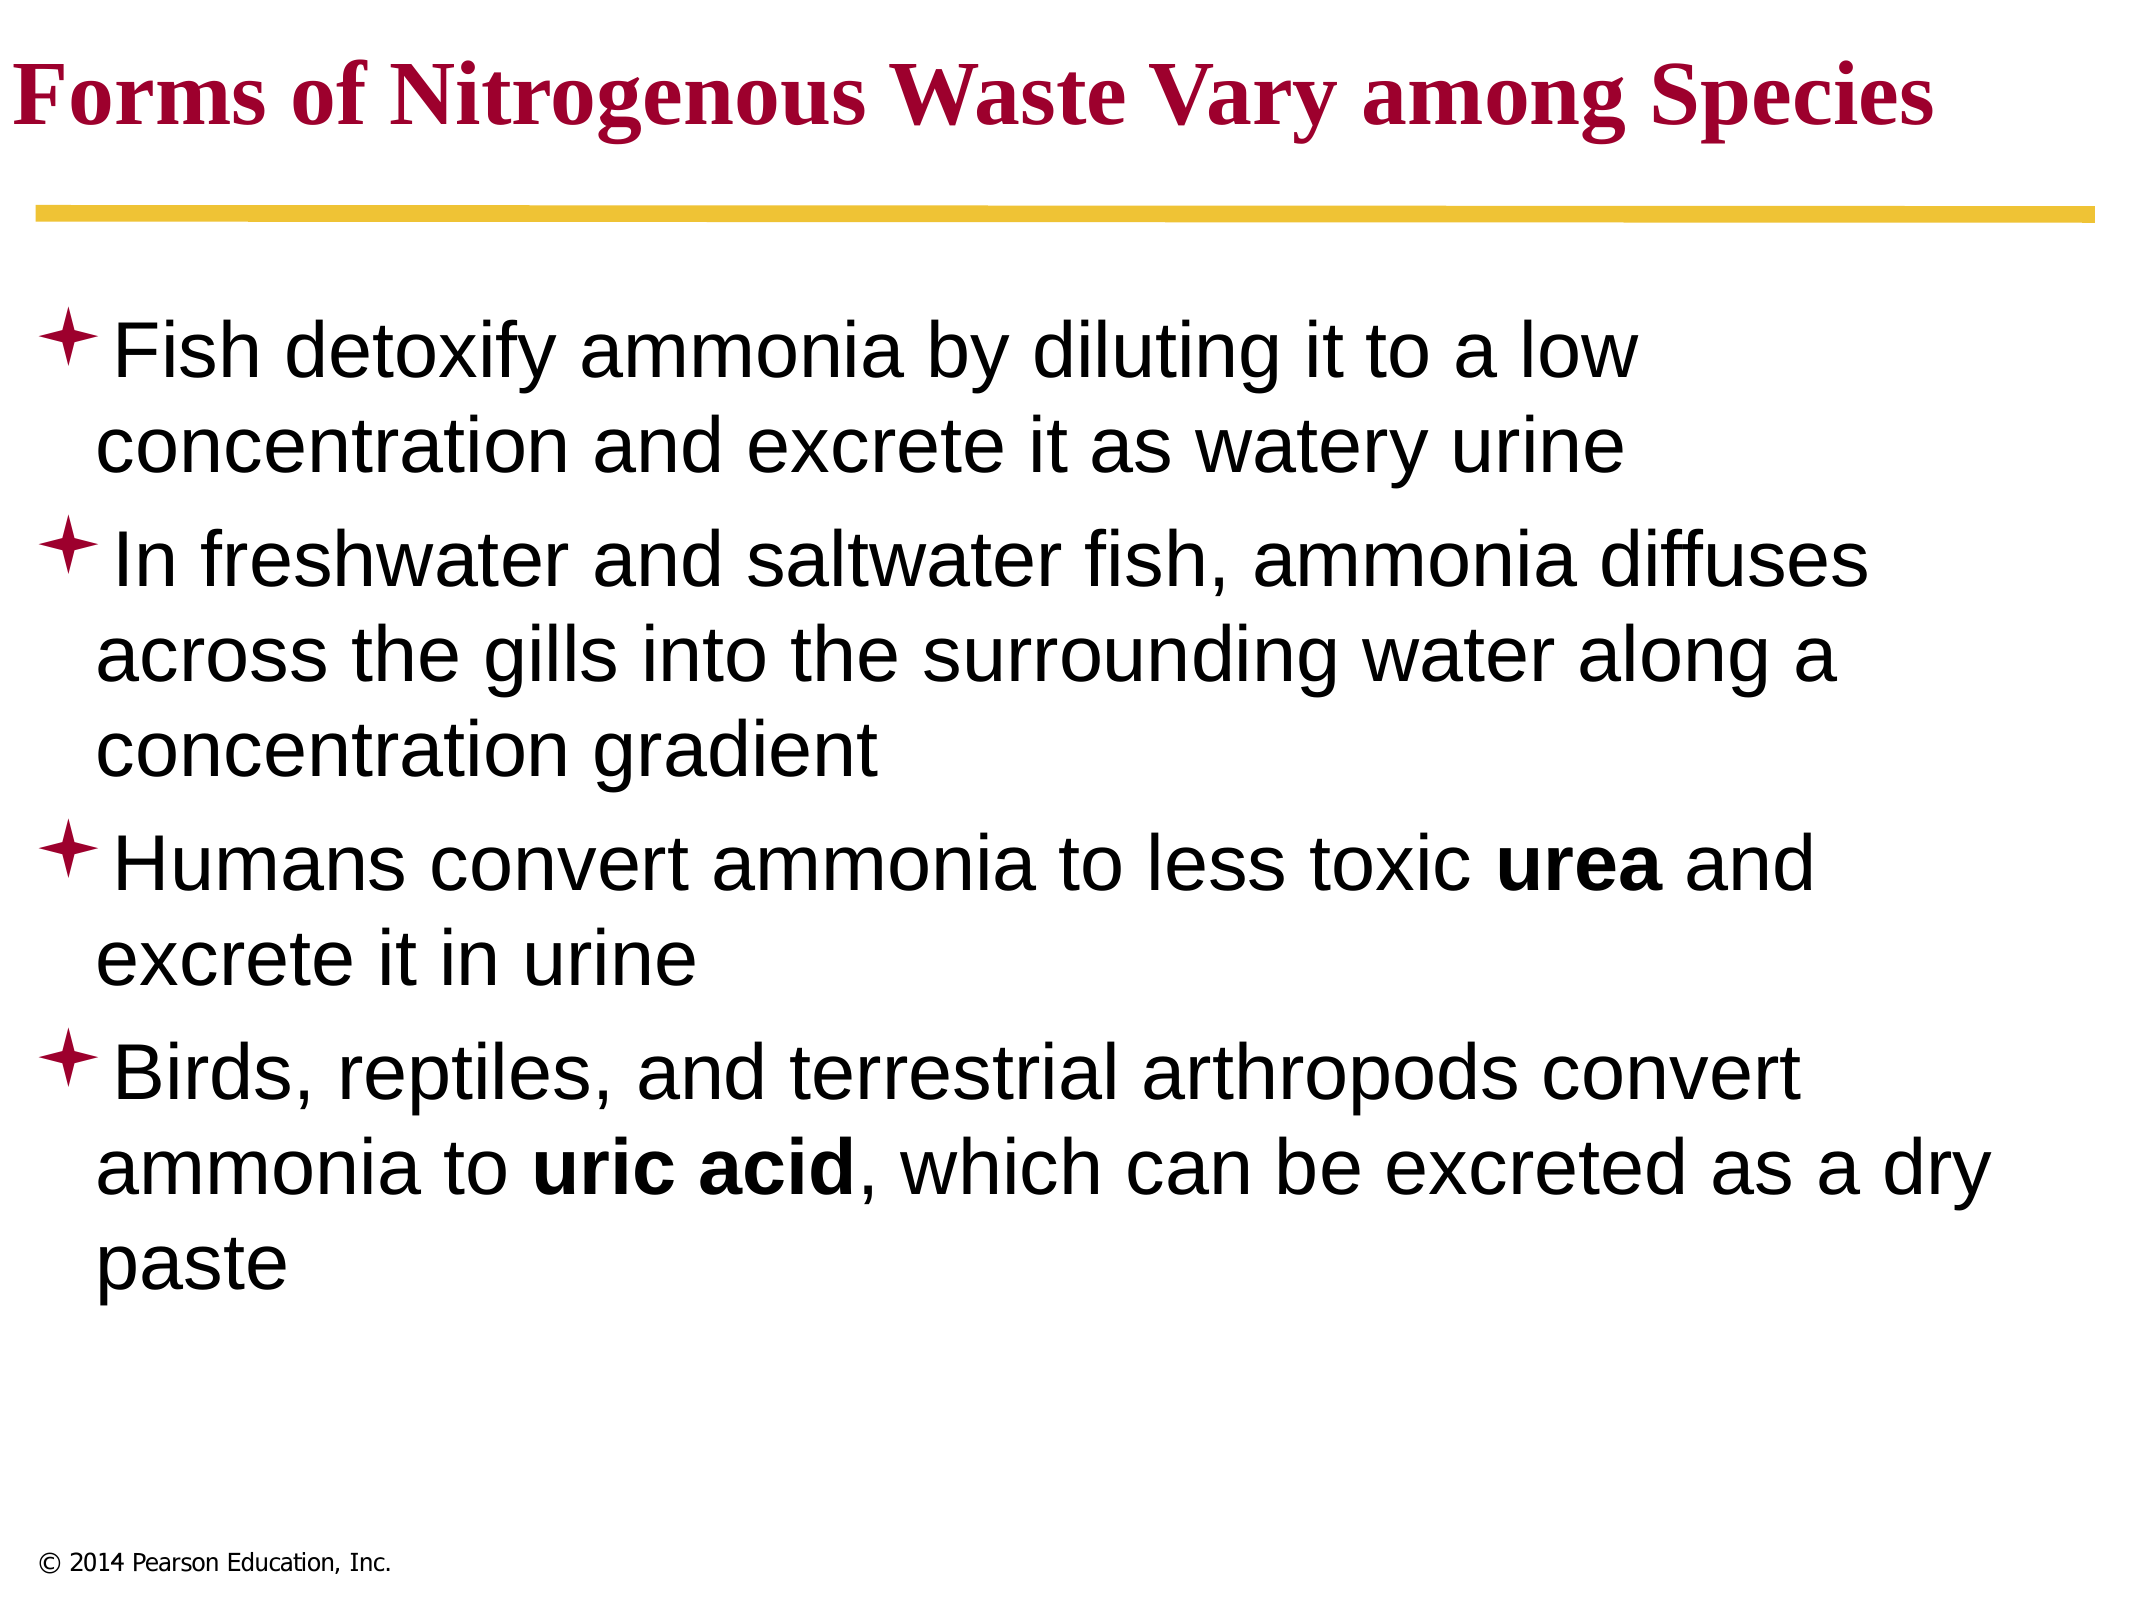

Forms of Nitrogenous Waste Vary among Species

Fish detoxify ammonia by diluting it to a low concentration and excrete it as watery urine
In freshwater and saltwater fish, ammonia diffuses across the gills into the surrounding water along a concentration gradient
Humans convert ammonia to less toxic urea and excrete it in urine
Birds, reptiles, and terrestrial arthropods convert ammonia to uric acid, which can be excreted as a dry paste